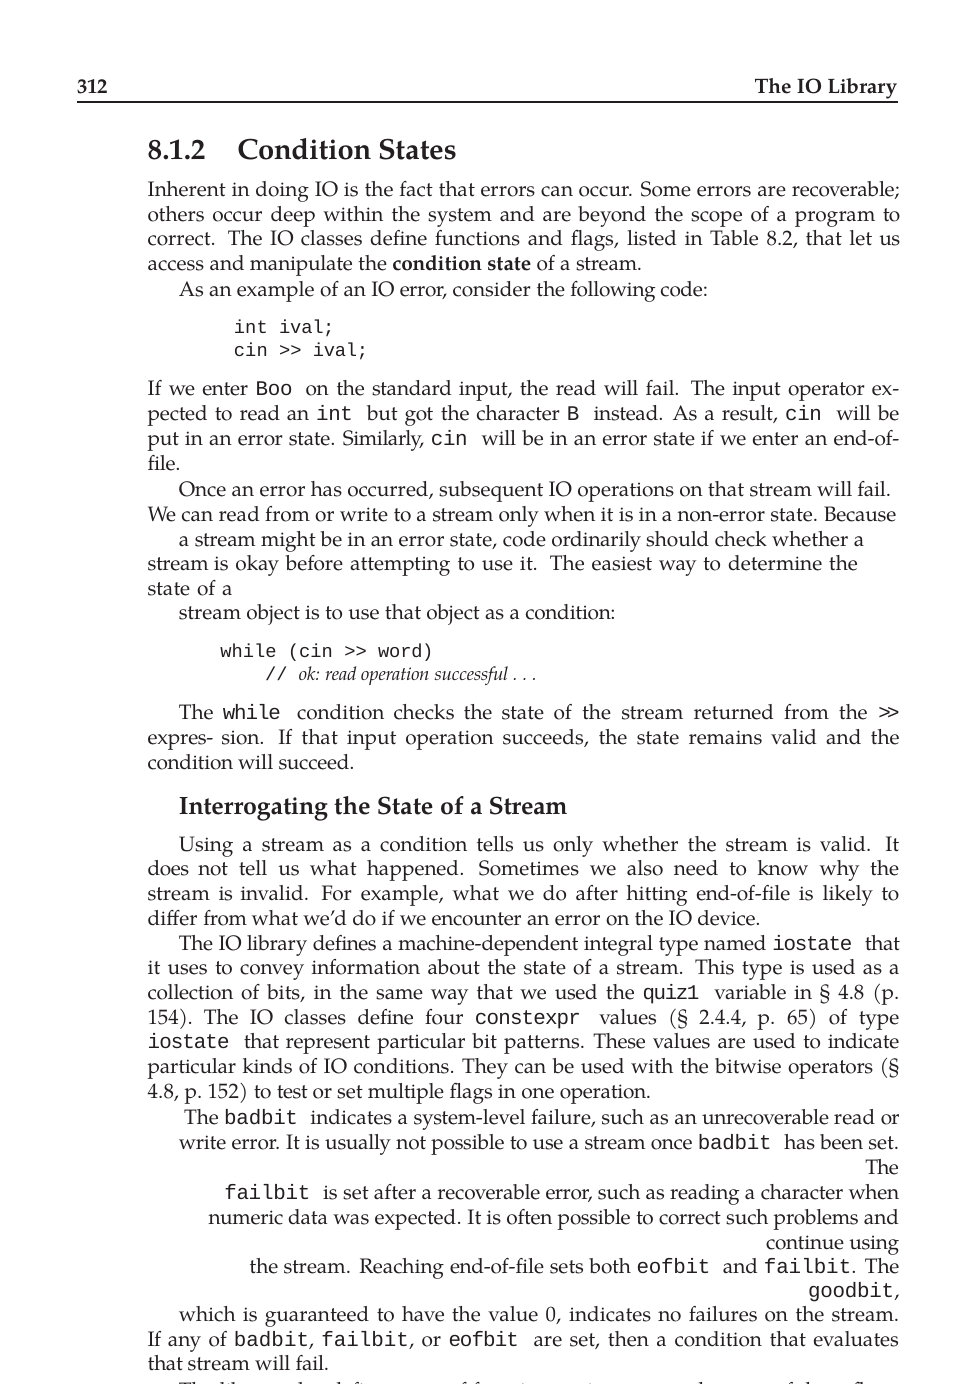

312
The IO Library

8.1.2	Condition States
Inherent in doing IO is the fact that errors can occur. Some errors are recoverable; others occur deep within the system and are beyond the scope of a program to correct. The IO classes define functions and flags, listed in Table 8.2, that let us access and manipulate the condition state of a stream.
As an example of an IO error, consider the following code:
int ival; cin >> ival;
If we enter Boo on the standard input, the read will fail. The input operator ex- pected to read an int but got the character B instead. As a result, cin will be put in an error state. Similarly, cin will be in an error state if we enter an end-of-file.
Once an error has occurred, subsequent IO operations on that stream will fail. We can read from or write to a stream only when it is in a non-error state. Because
a stream might be in an error state, code ordinarily should check whether a stream is okay before attempting to use it. The easiest way to determine the state of a
stream object is to use that object as a condition:
while (cin >> word)
// ok: read operation successful . . .
The while condition checks the state of the stream returned from the >> expres- sion. If that input operation succeeds, the state remains valid and the condition will succeed.
Interrogating the State of a Stream
Using a stream as a condition tells us only whether the stream is valid. It does not tell us what happened. Sometimes we also need to know why the stream is invalid. For example, what we do after hitting end-of-file is likely to differ from what we’d do if we encounter an error on the IO device.
The IO library defines a machine-dependent integral type named iostate that it uses to convey information about the state of a stream. This type is used as a collection of bits, in the same way that we used the quiz1 variable in § 4.8 (p. 154). The IO classes define four constexpr values (§ 2.4.4, p. 65) of type iostate that represent particular bit patterns. These values are used to indicate particular kinds of IO conditions. They can be used with the bitwise operators (§ 4.8, p. 152) to test or set multiple flags in one operation.
The badbit indicates a system-level failure, such as an unrecoverable read or write error. It is usually not possible to use a stream once badbit has been set. The
failbit is set after a recoverable error, such as reading a character when numeric data was expected. It is often possible to correct such problems and continue using
the stream. Reaching end-of-file sets both eofbit and failbit. The goodbit,
which is guaranteed to have the value 0, indicates no failures on the stream. If any of badbit, failbit, or eofbit are set, then a condition that evaluates that stream will fail.
The library also defines a set of functions to interrogate the state of these flags. The good operation returns true if none of the error bits is set. The bad, fail,